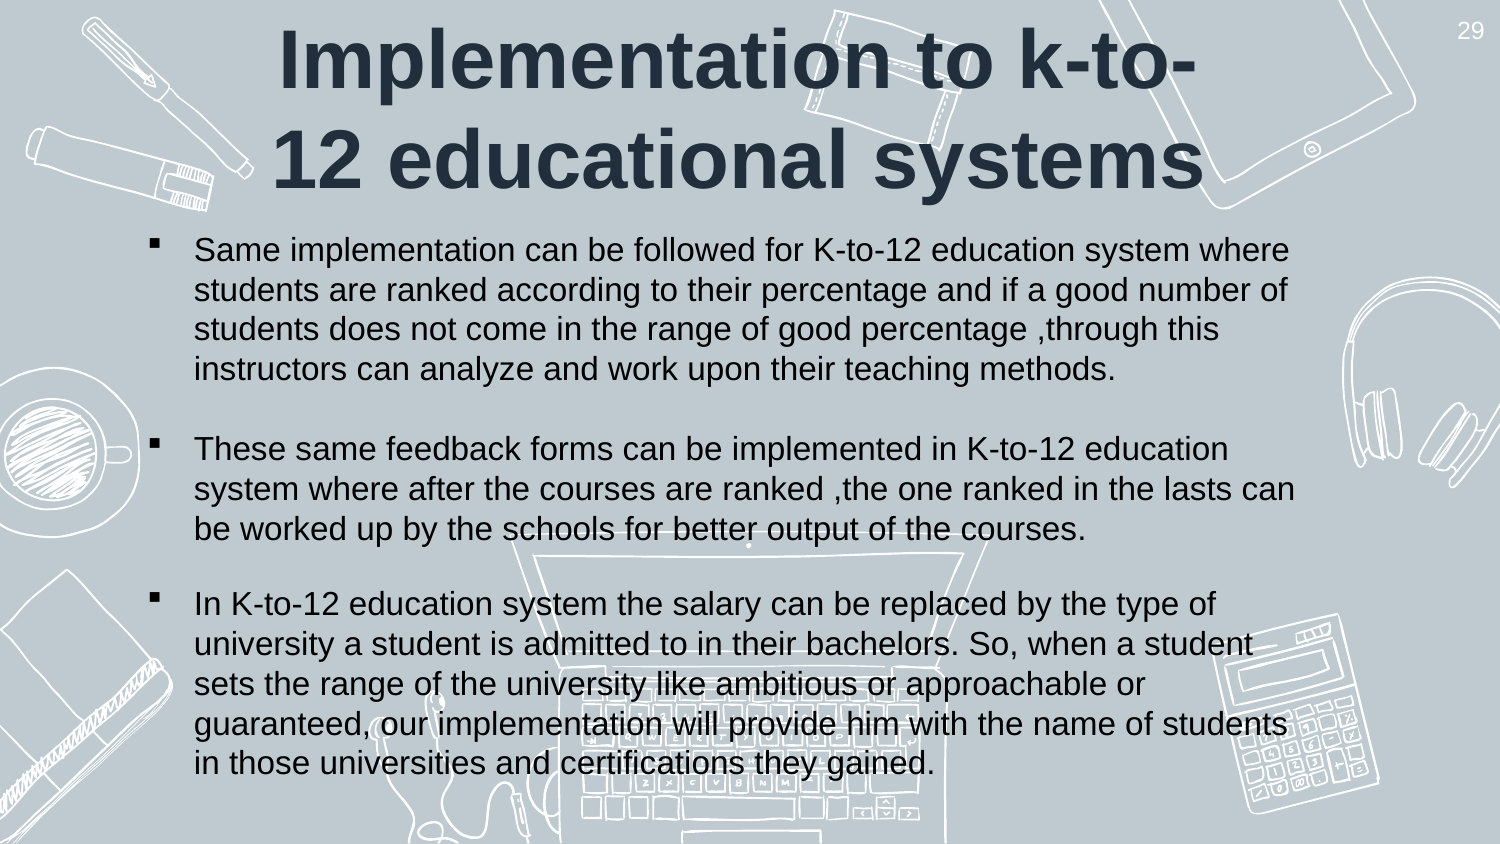

29
# Implementation to k-to-12 educational systems
Same implementation can be followed for K-to-12 education system where students are ranked according to their percentage and if a good number of students does not come in the range of good percentage ,through this instructors can analyze and work upon their teaching methods.

These same feedback forms can be implemented in K-to-12 education system where after the courses are ranked ,the one ranked in the lasts can be worked up by the schools for better output of the courses.
In K-to-12 education system the salary can be replaced by the type of university a student is admitted to in their bachelors. So, when a student sets the range of the university like ambitious or approachable or guaranteed, our implementation will provide him with the name of students in those universities and certifications they gained.